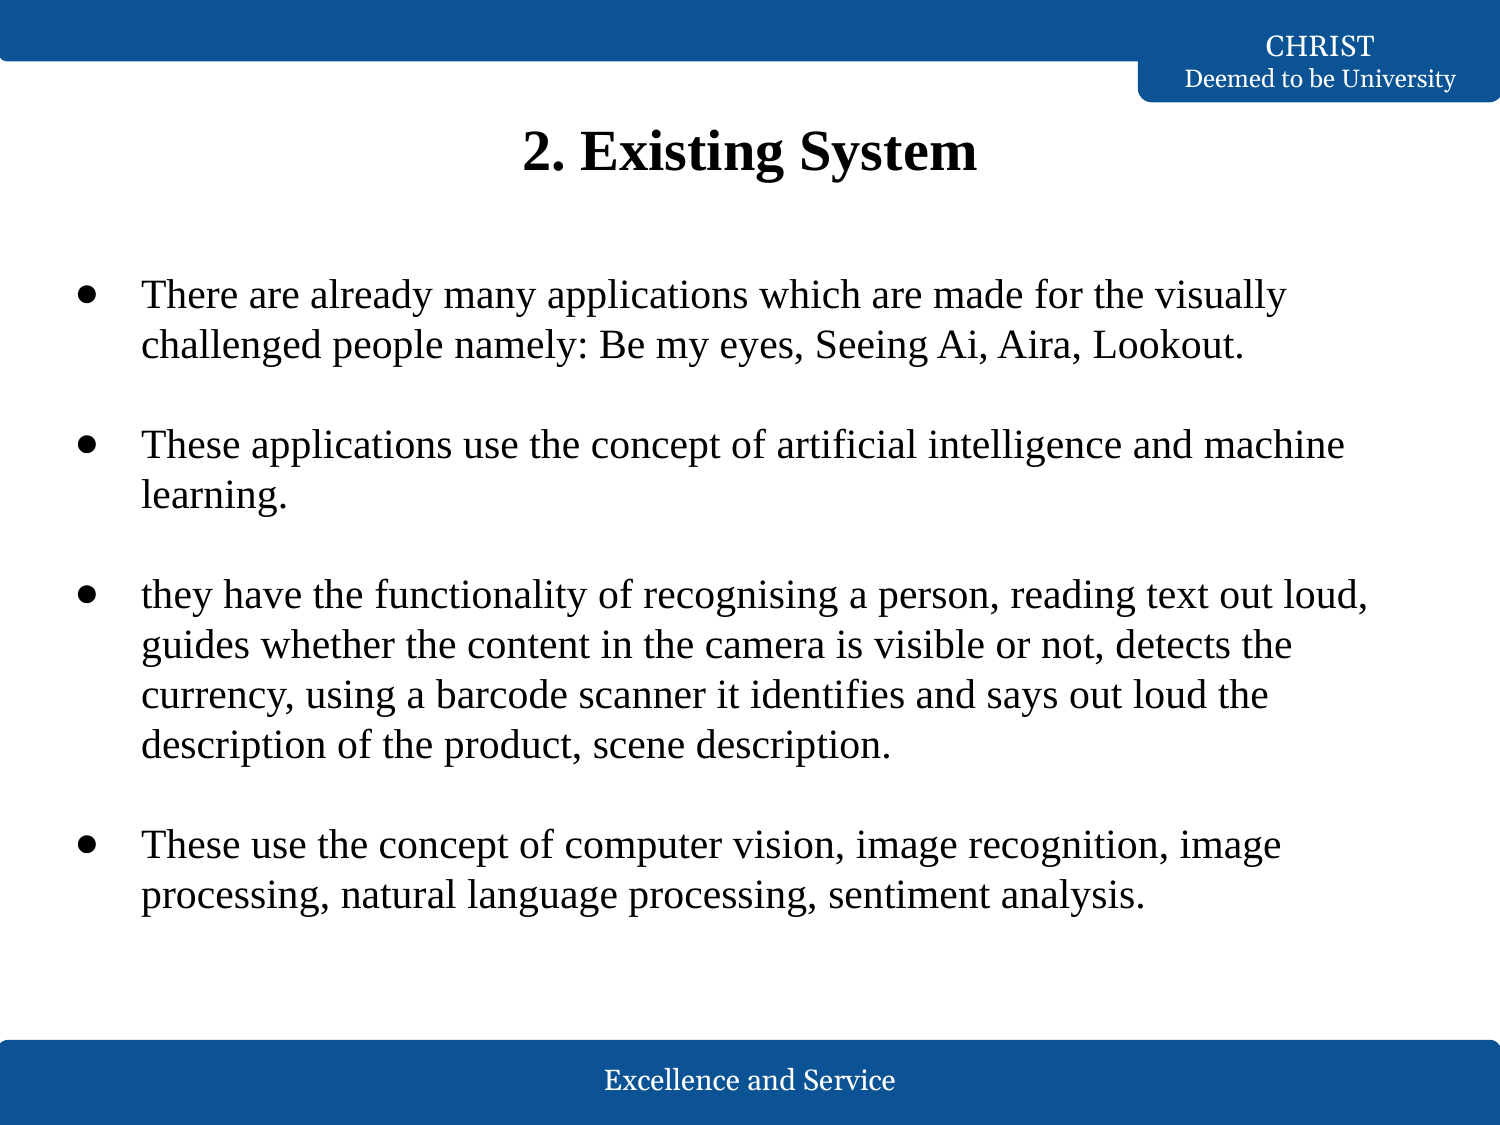

# 2. Existing System
There are already many applications which are made for the visually challenged people namely: Be my eyes, Seeing Ai, Aira, Lookout.

These applications use the concept of artificial intelligence and machine learning.

they have the functionality of recognising a person, reading text out loud, guides whether the content in the camera is visible or not, detects the currency, using a barcode scanner it identifies and says out loud the description of the product, scene description.

These use the concept of computer vision, image recognition, image processing, natural language processing, sentiment analysis.
4